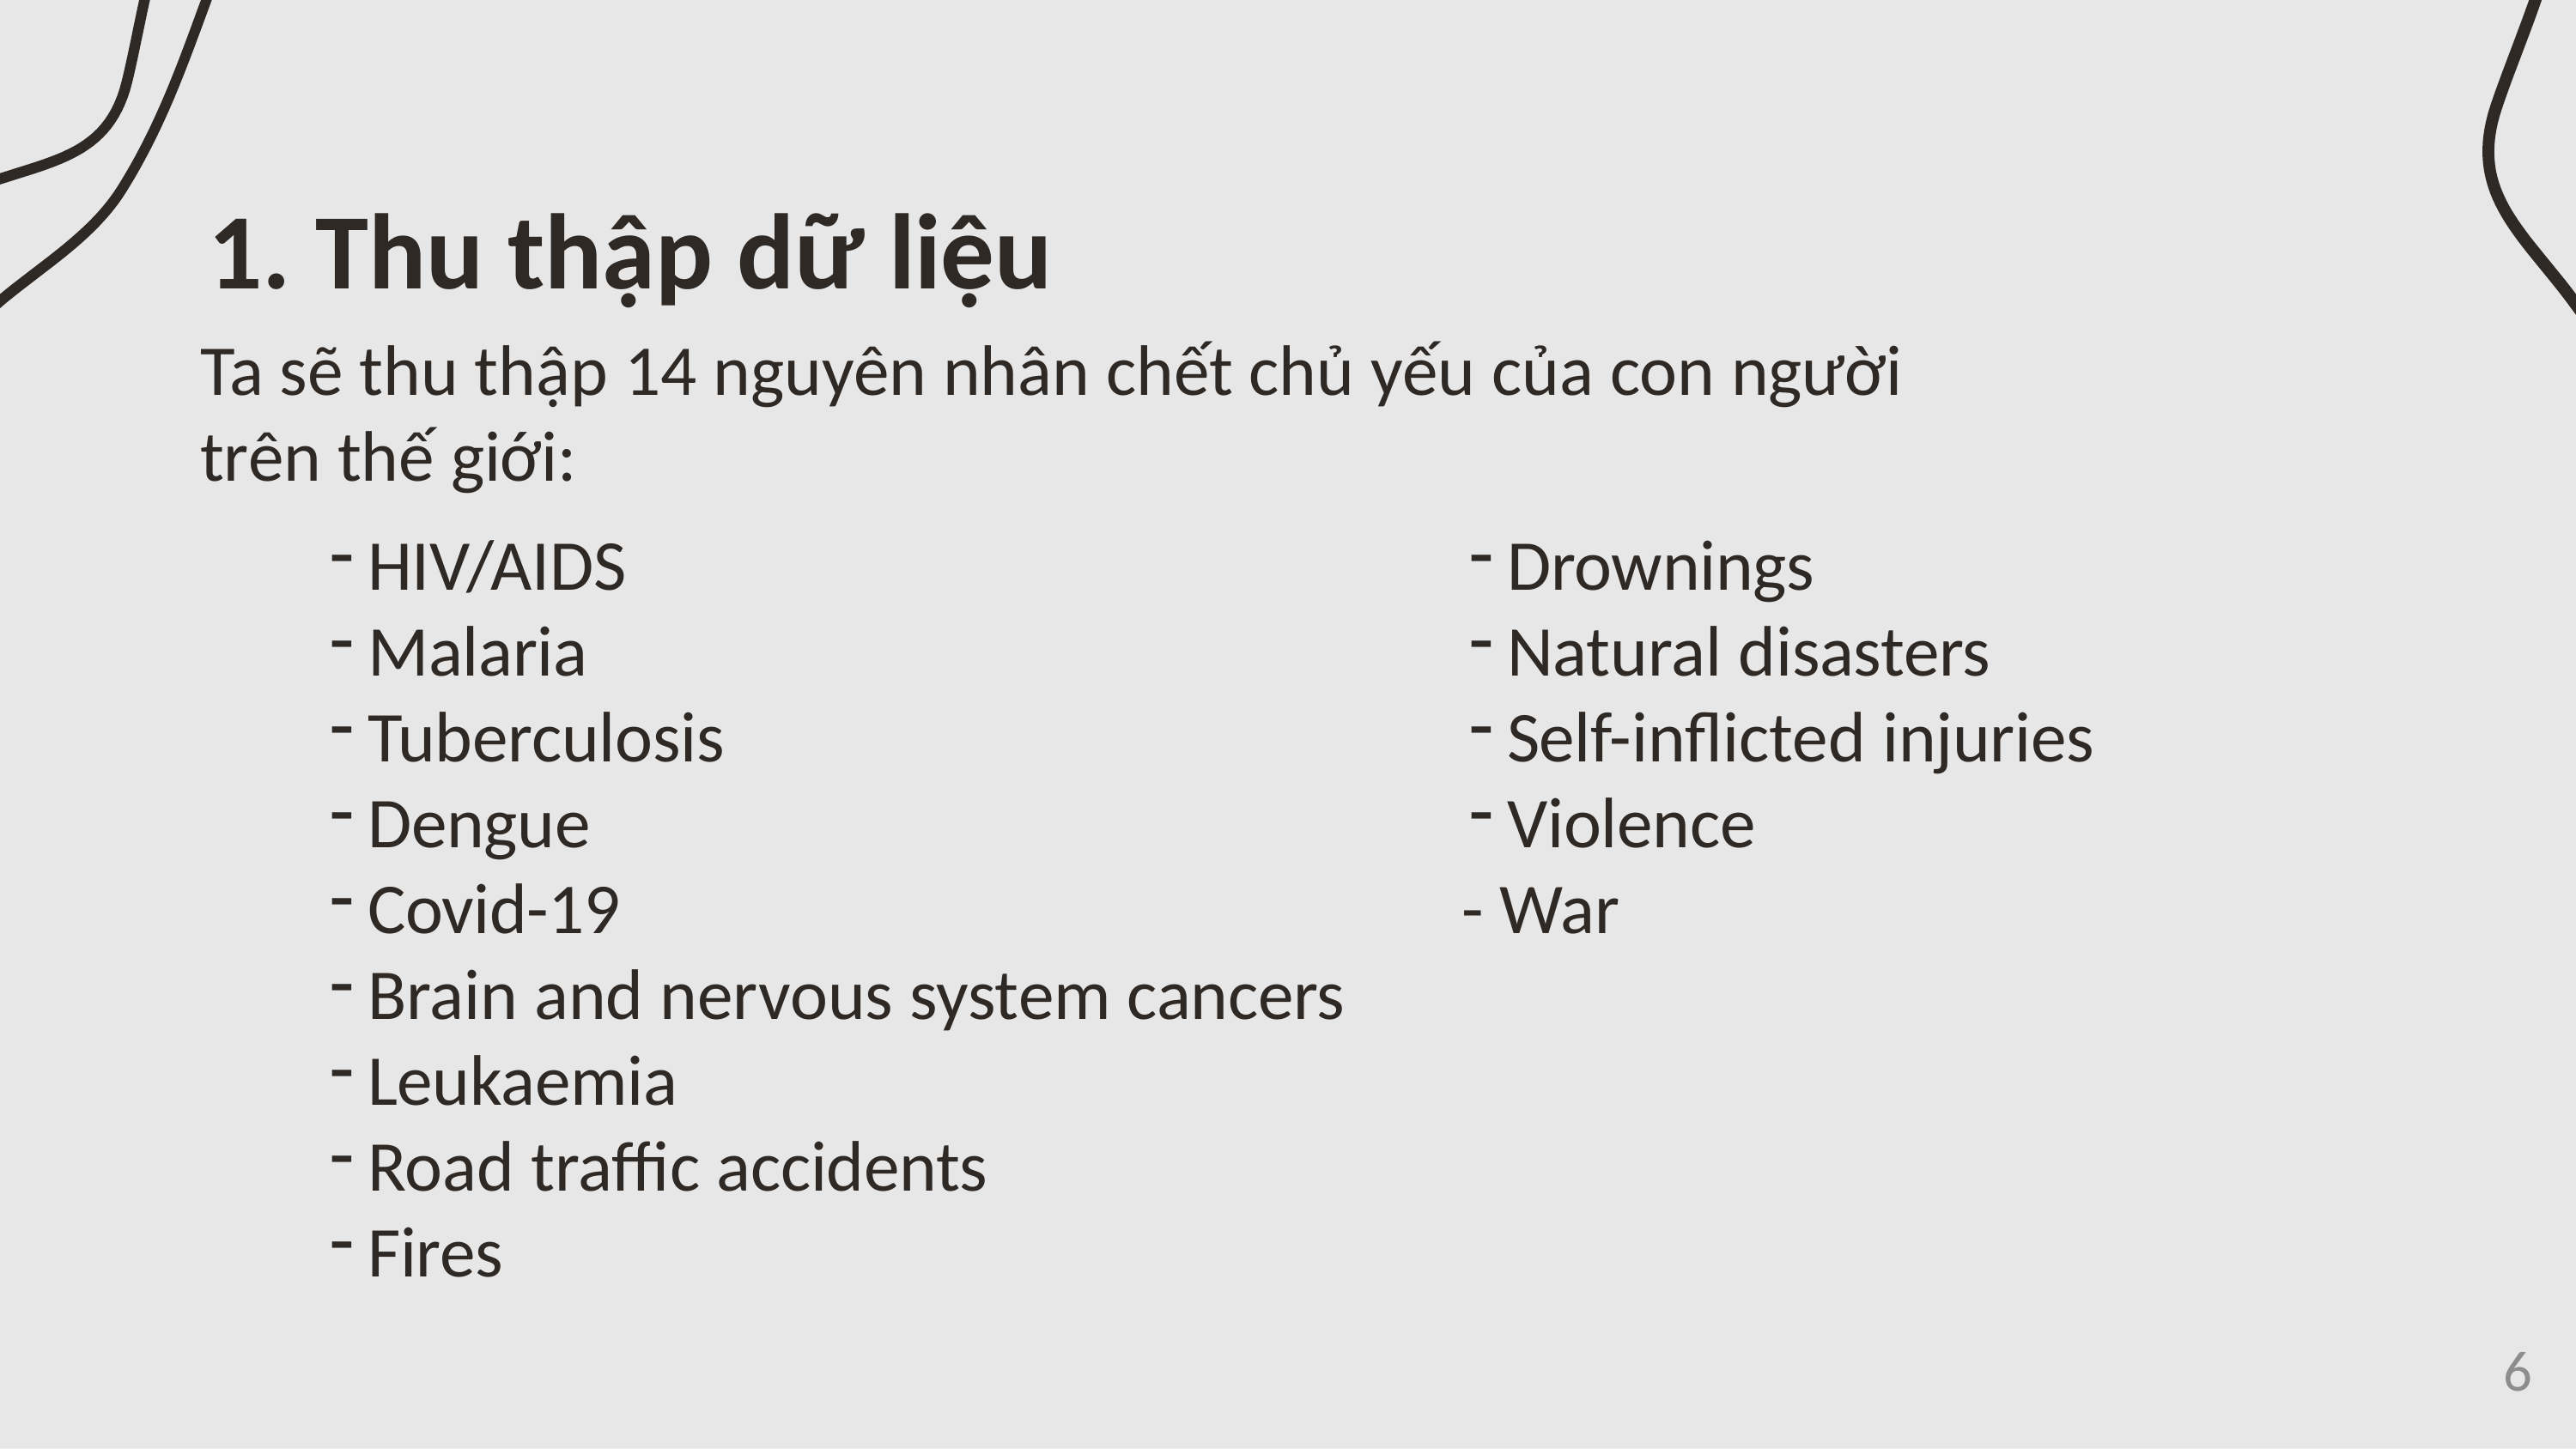

# 1. Thu thập dữ liệu
Ta sẽ thu thập 14 nguyên nhân chết chủ yếu của con người trên thế giới:
HIV/AIDS
Malaria
Tuberculosis
Dengue
Covid-19
Brain and nervous system cancers
Leukaemia
Road traffic accidents
Fires
Drownings
Natural disasters
Self-inflicted injuries
Violence
- War
6